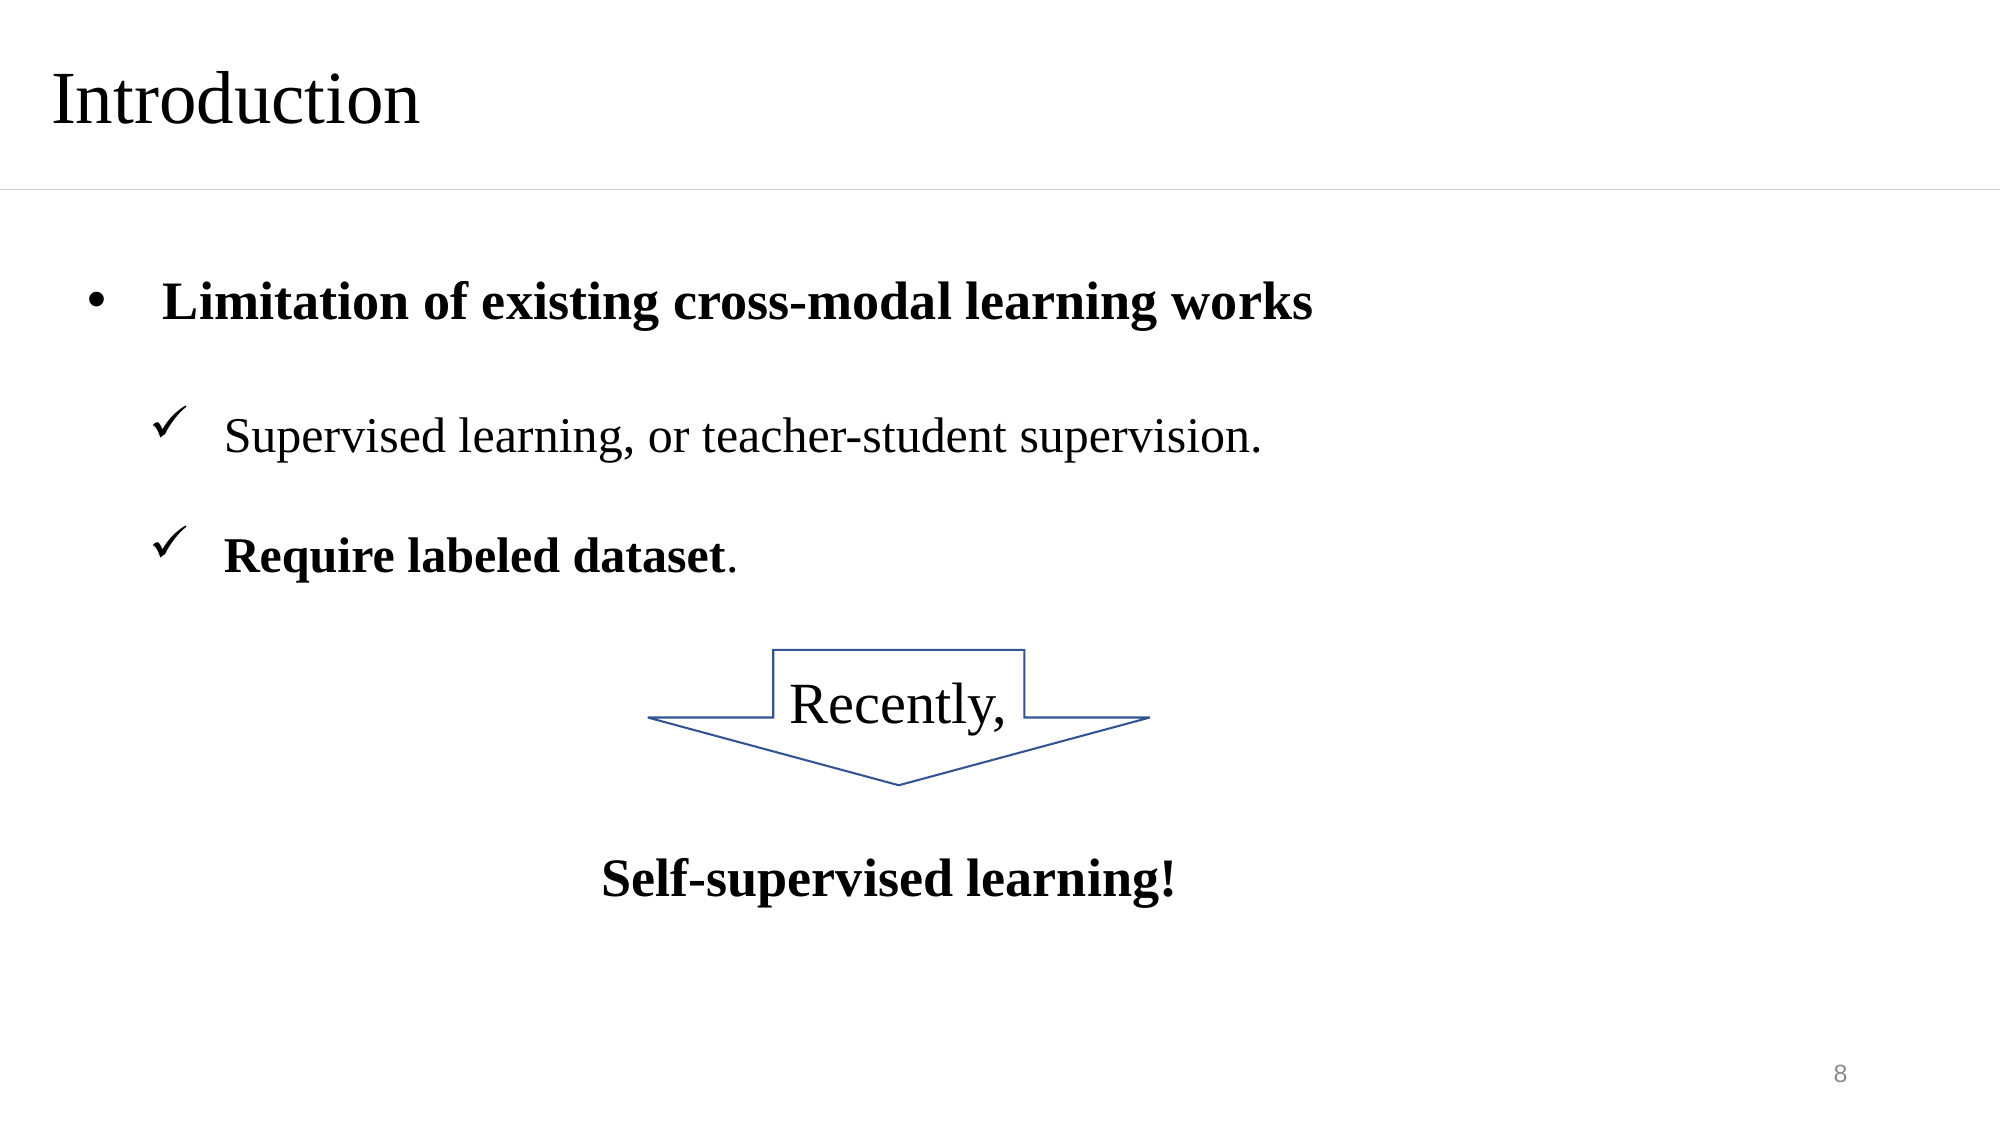

Introduction
Limitation of existing cross-modal learning works
Supervised learning, or teacher-student supervision.
Require labeled dataset.
Recently,
Self-supervised learning!
8